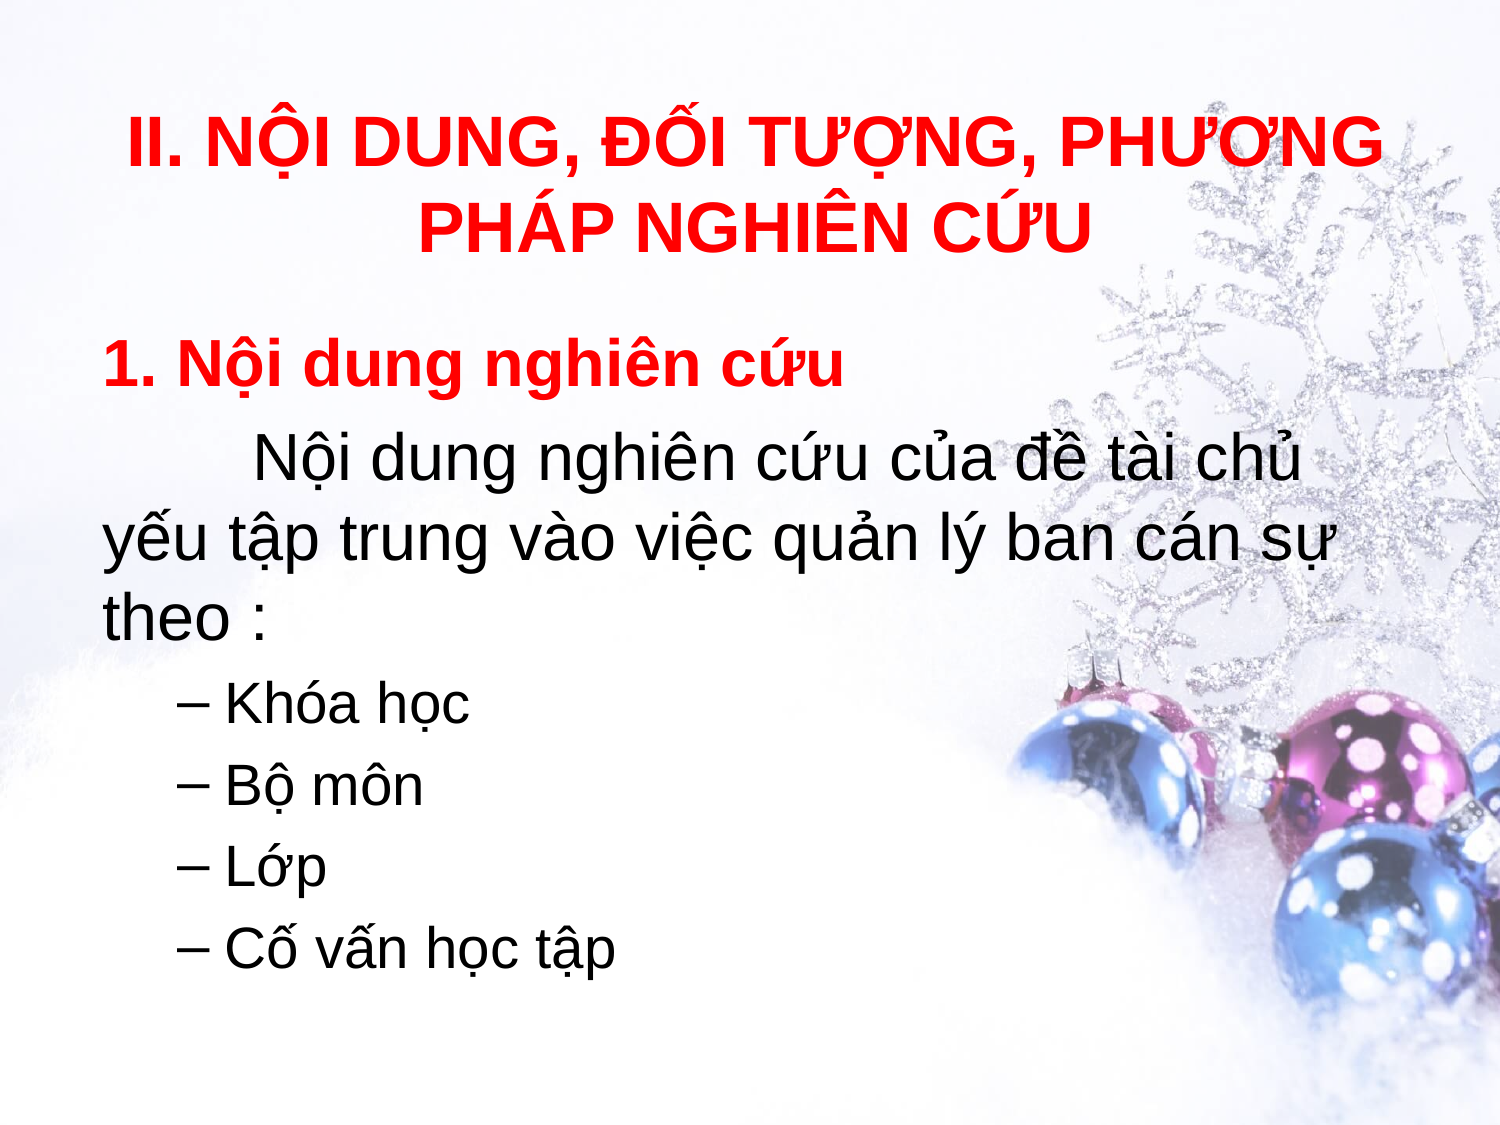

# II. NỘI DUNG, ĐỐI TƯỢNG, PHƯƠNG PHÁP NGHIÊN CỨU
1. Nội dung nghiên cứu
	Nội dung nghiên cứu của đề tài chủ yếu tập trung vào việc quản lý ban cán sự theo :
Khóa học
Bộ môn
Lớp
Cố vấn học tập